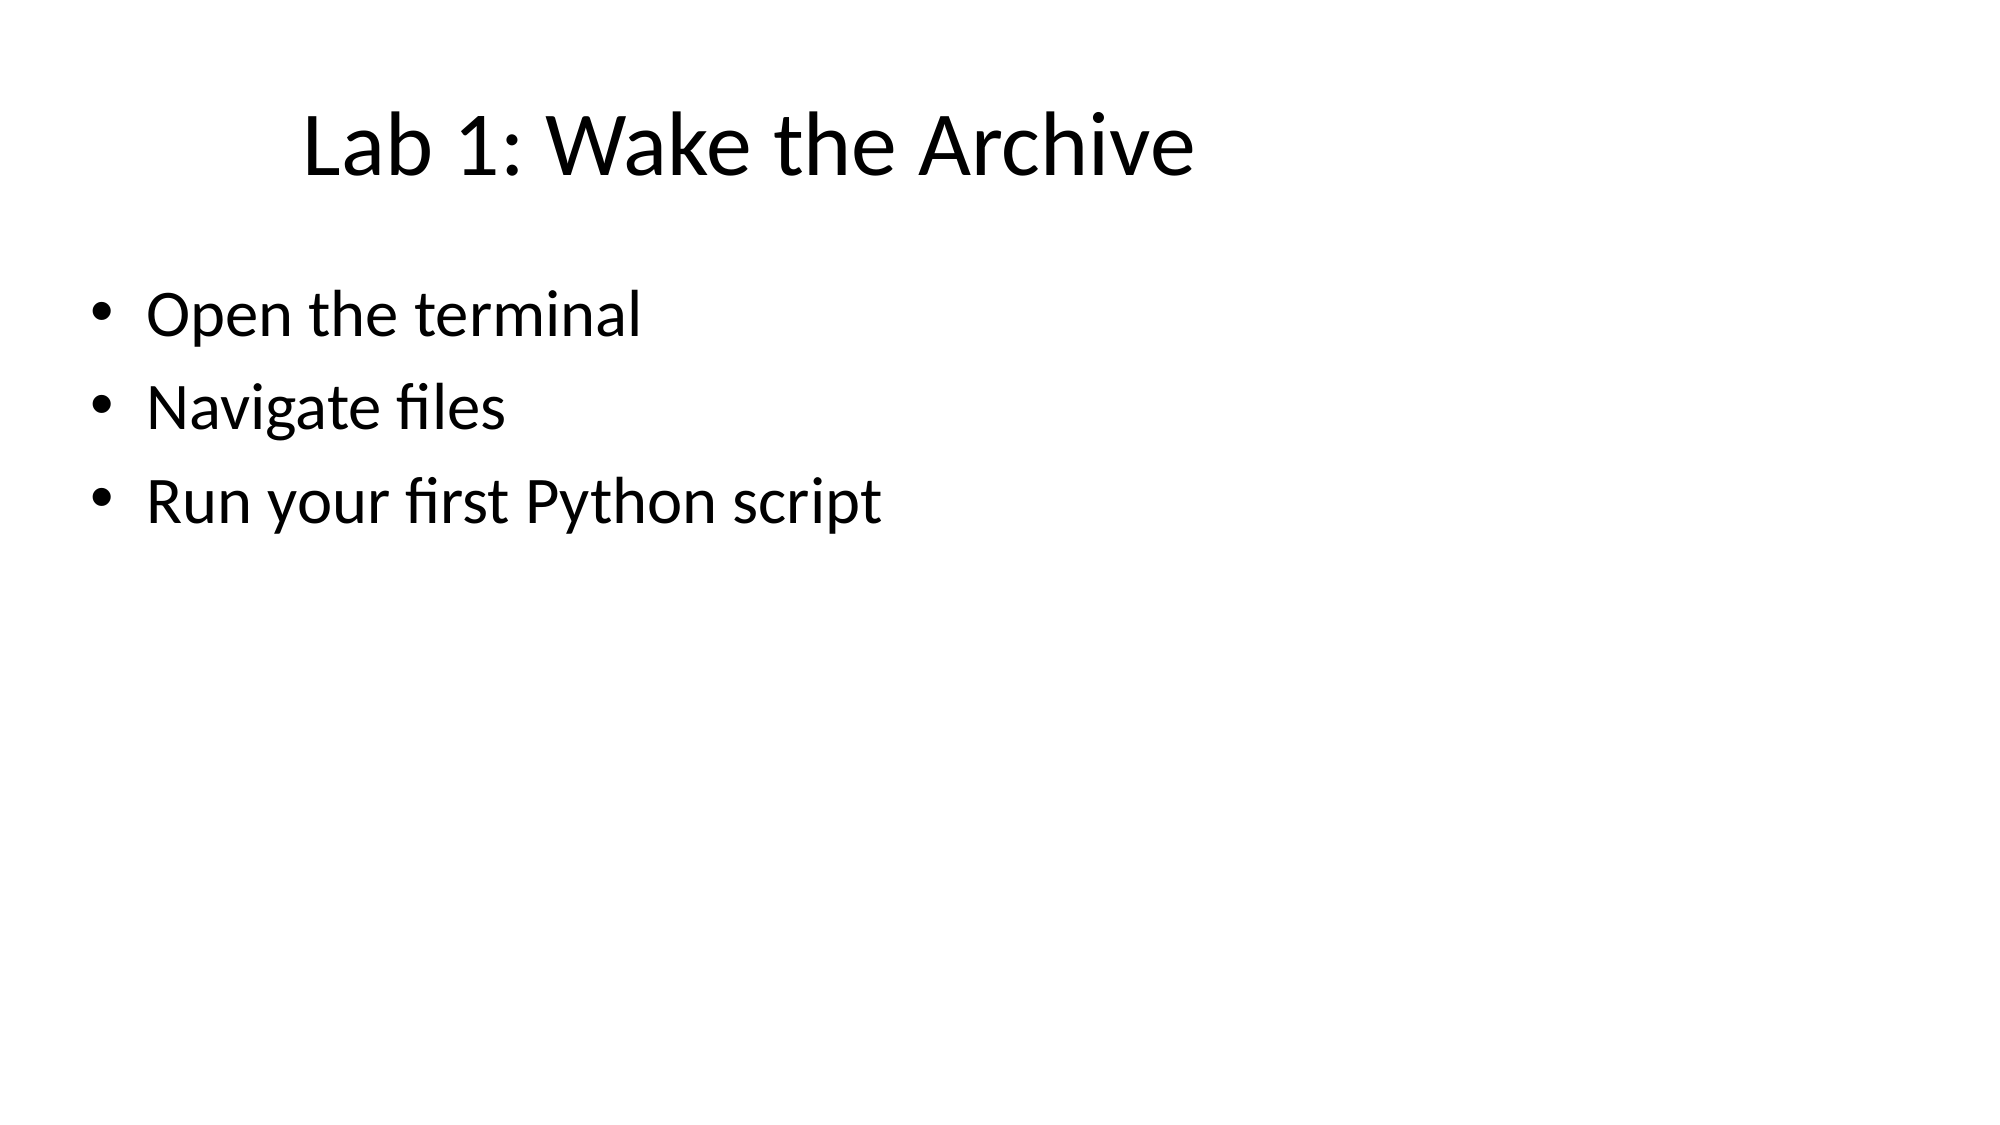

# Lab 1: Wake the Archive
Open the terminal
Navigate files
Run your first Python script